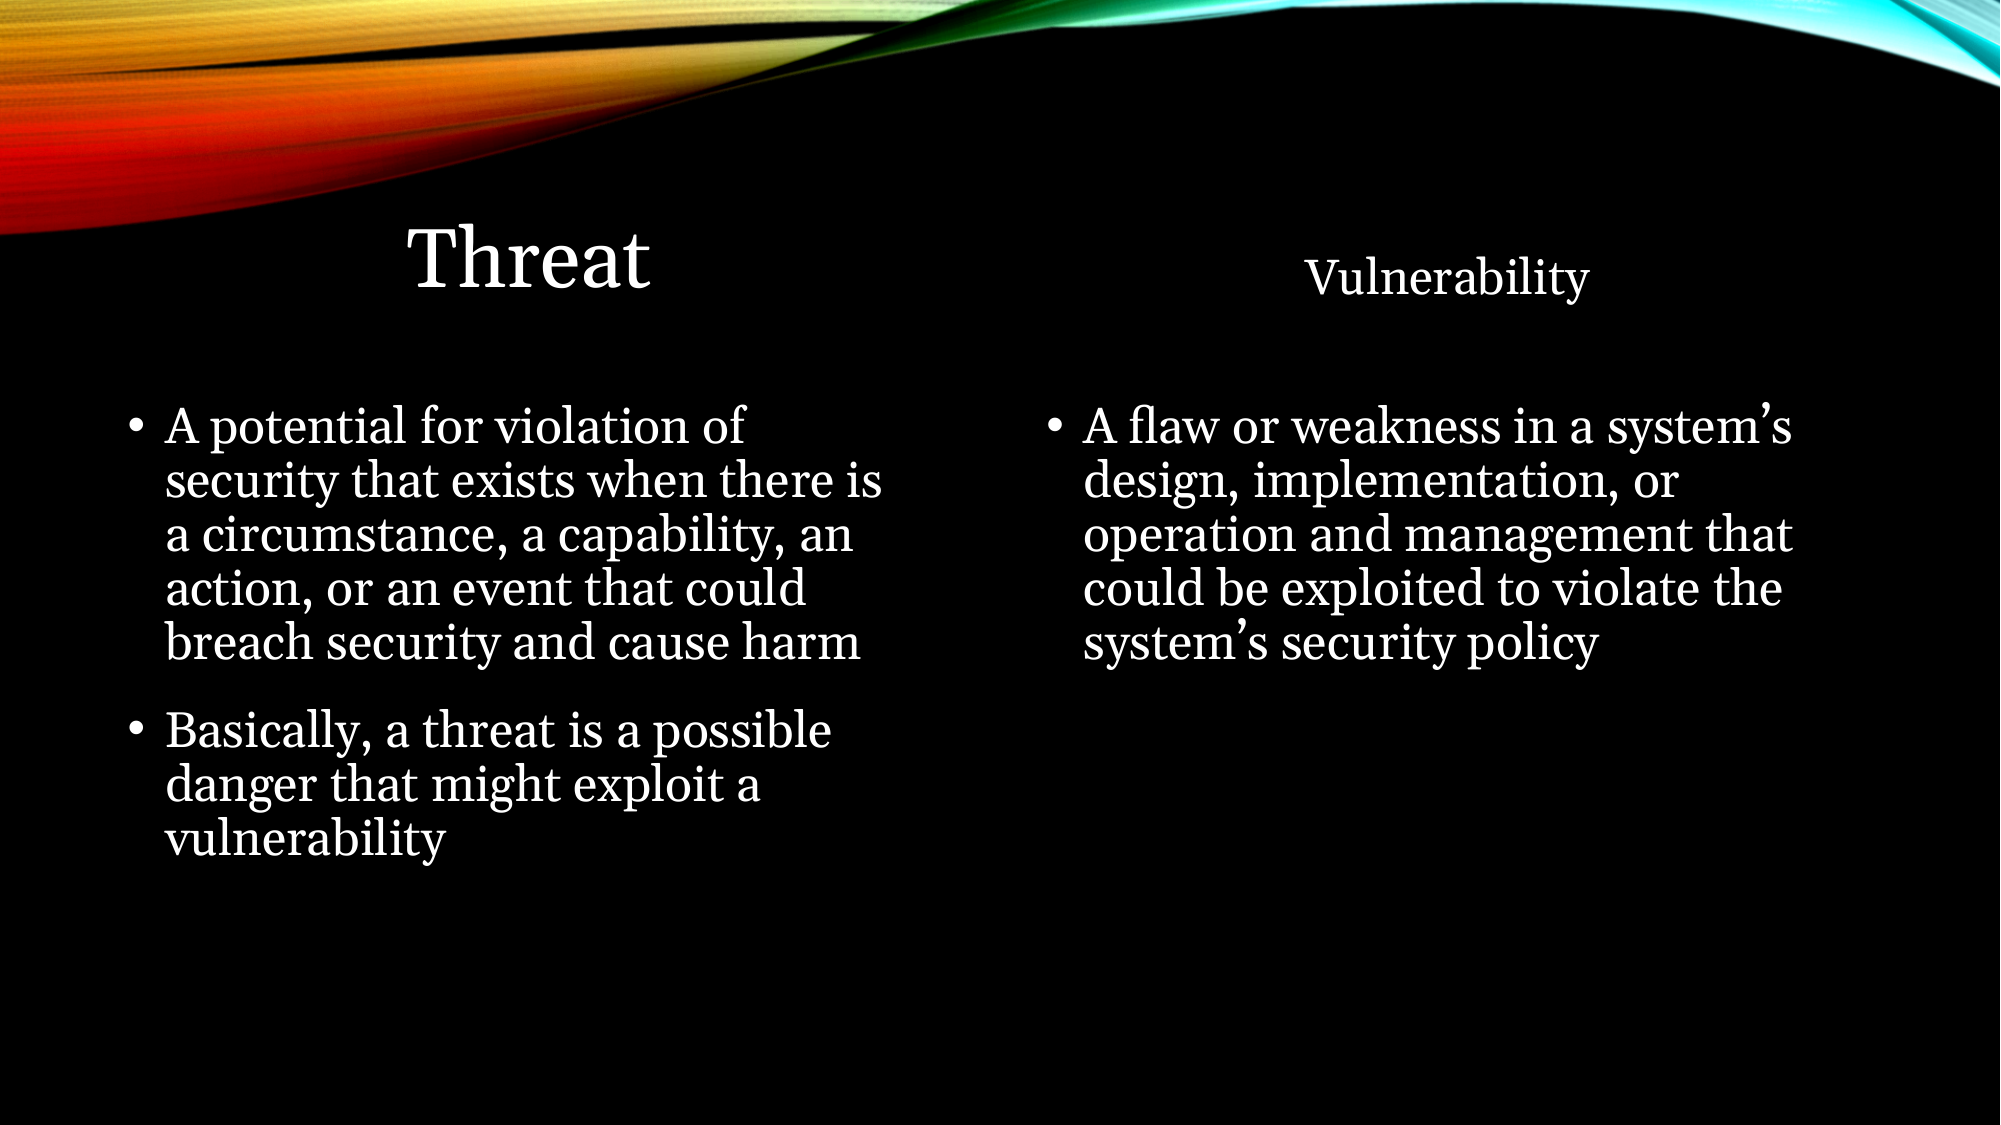

Threat
Vulnerability
A potential for violation of security that exists when there is a circumstance, a capability, an action, or an event that could breach security and cause harm
Basically, a threat is a possible danger that might exploit a vulnerability
A flaw or weakness in a system’s design, implementation, or operation and management that could be exploited to violate the system’s security policy